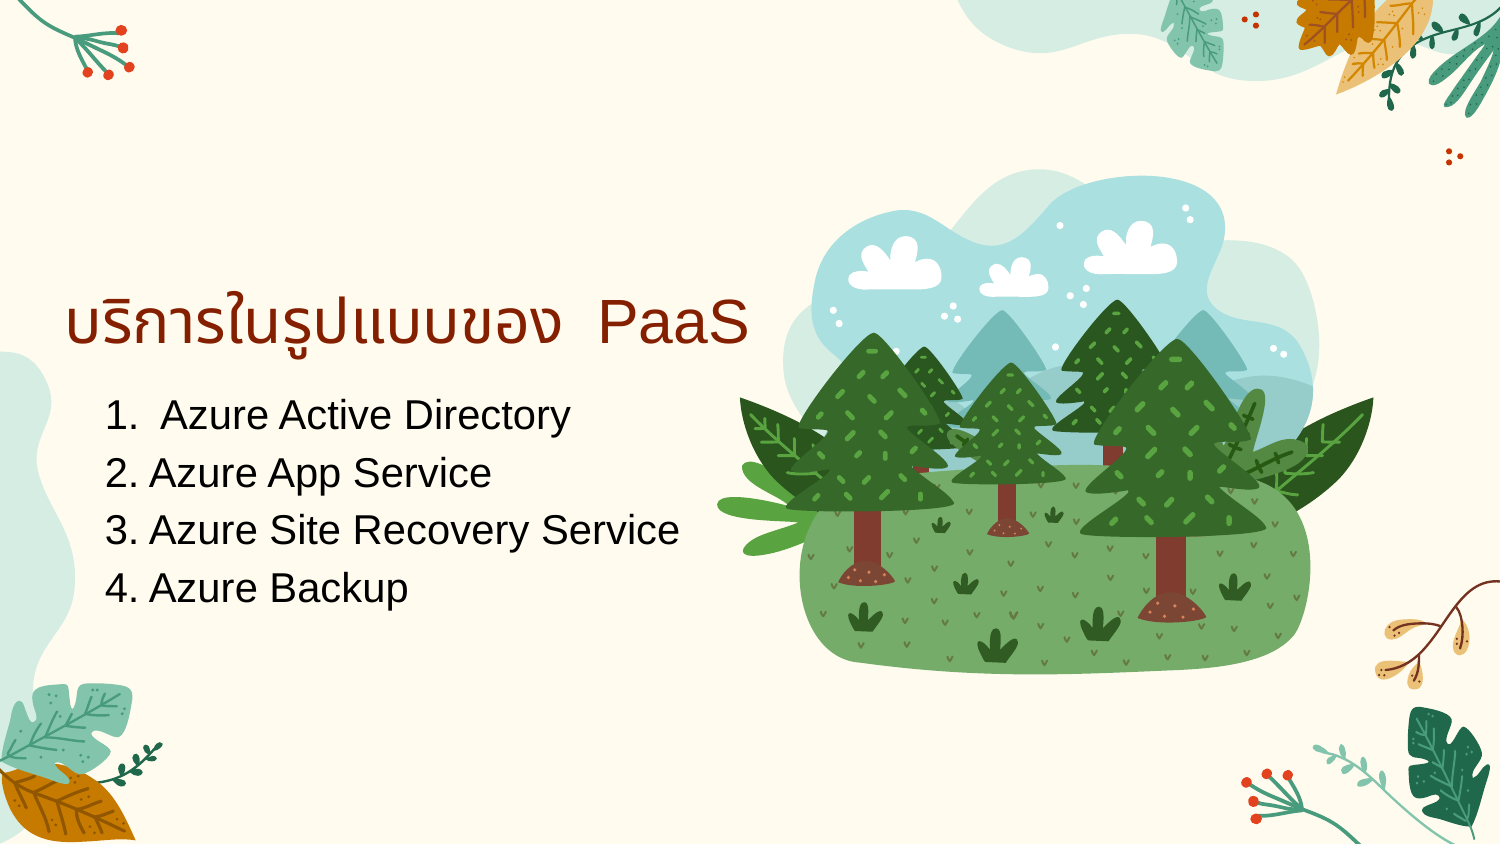

# บริการในรูปแบบของ  PaaS
1.  Azure Active Directory
2. Azure App Service
3. Azure Site Recovery Service
4. Azure Backup